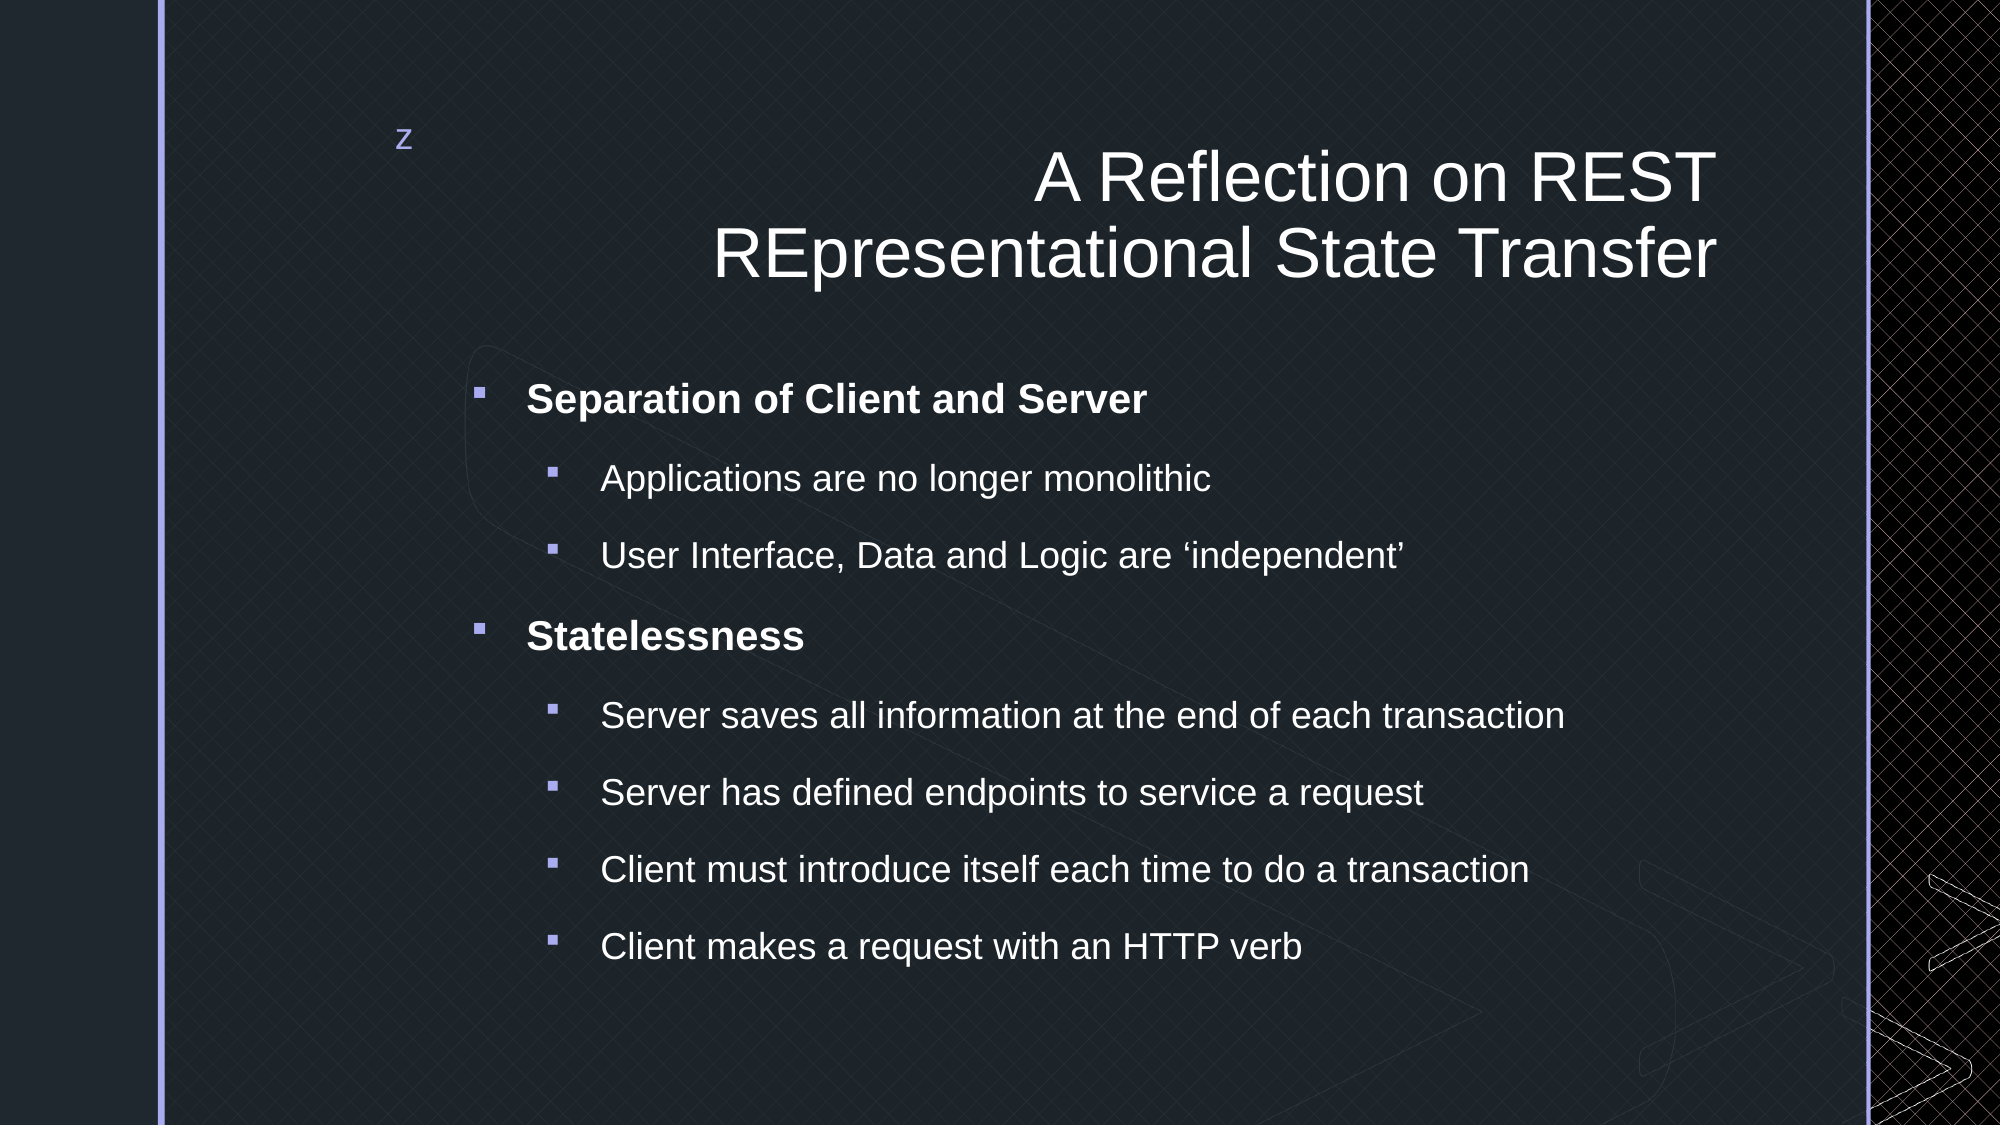

# A Reflection on REST REpresentational State Transfer
Separation of Client and Server
Applications are no longer monolithic
User Interface, Data and Logic are ‘independent’
Statelessness
Server saves all information at the end of each transaction
Server has defined endpoints to service a request
Client must introduce itself each time to do a transaction
Client makes a request with an HTTP verb